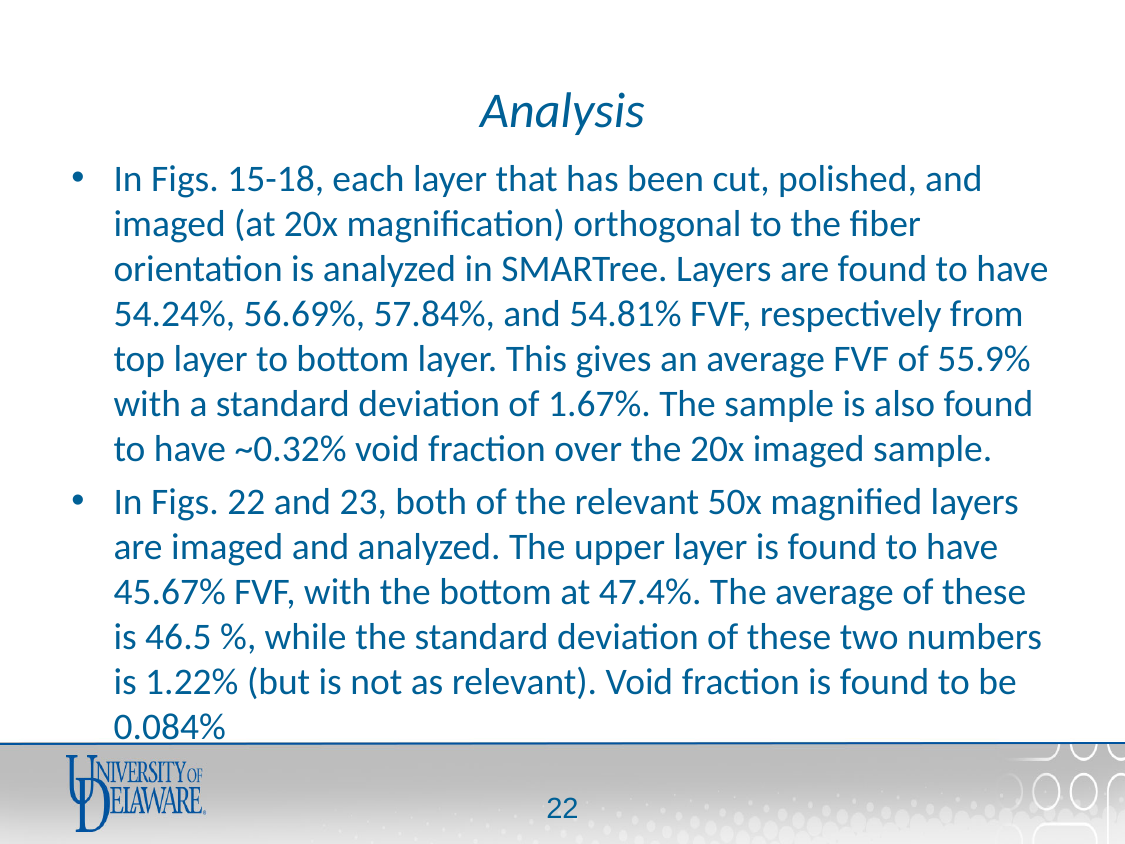

Analysis
In Figs. 15-18, each layer that has been cut, polished, and imaged (at 20x magnification) orthogonal to the fiber orientation is analyzed in SMARTree. Layers are found to have 54.24%, 56.69%, 57.84%, and 54.81% FVF, respectively from top layer to bottom layer. This gives an average FVF of 55.9% with a standard deviation of 1.67%. The sample is also found to have ~0.32% void fraction over the 20x imaged sample.
In Figs. 22 and 23, both of the relevant 50x magnified layers are imaged and analyzed. The upper layer is found to have 45.67% FVF, with the bottom at 47.4%. The average of these is 46.5 %, while the standard deviation of these two numbers is 1.22% (but is not as relevant). Void fraction is found to be 0.084%
22